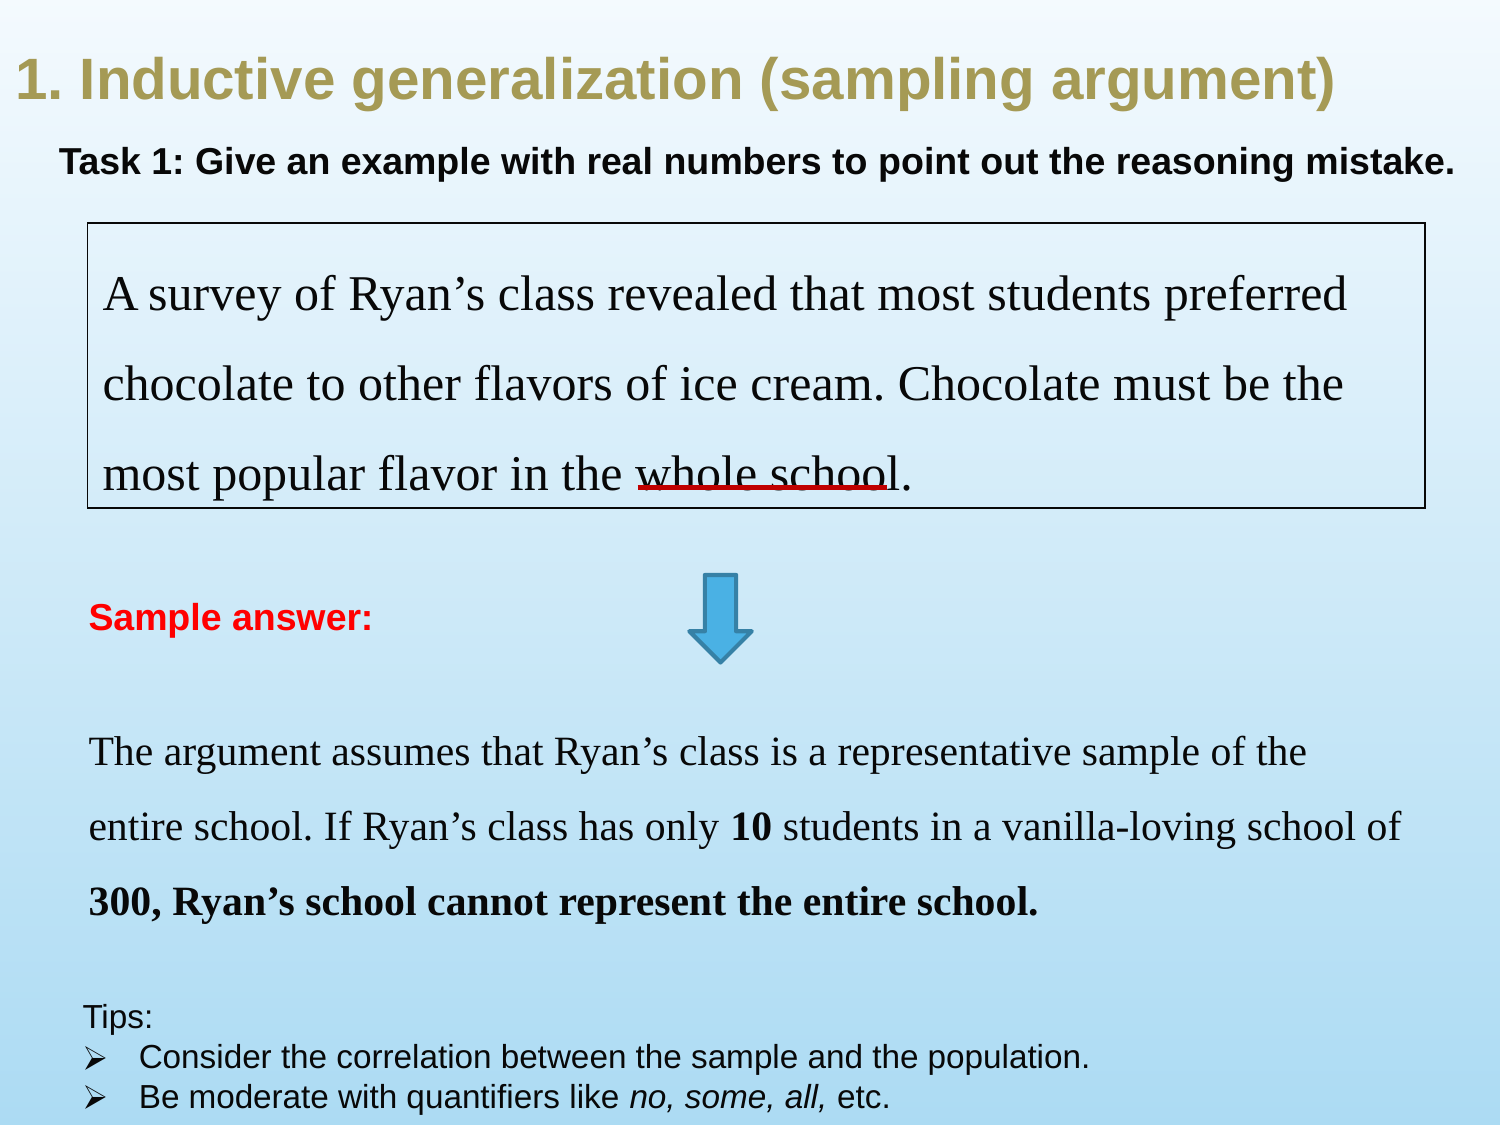

1. Inductive generalization (sampling argument)
Task 1: Give an example with real numbers to point out the reasoning mistake.
A survey of Ryan’s class revealed that most students preferred chocolate to other flavors of ice cream. Chocolate must be the most popular flavor in the whole school.

Sample answer:
The argument assumes that Ryan’s class is a representative sample of the entire school. If Ryan’s class has only 10 students in a vanilla-loving school of 300, Ryan’s school cannot represent the entire school.
Tips:
Consider the correlation between the sample and the population.
Be moderate with quantifiers like no, some, all, etc.